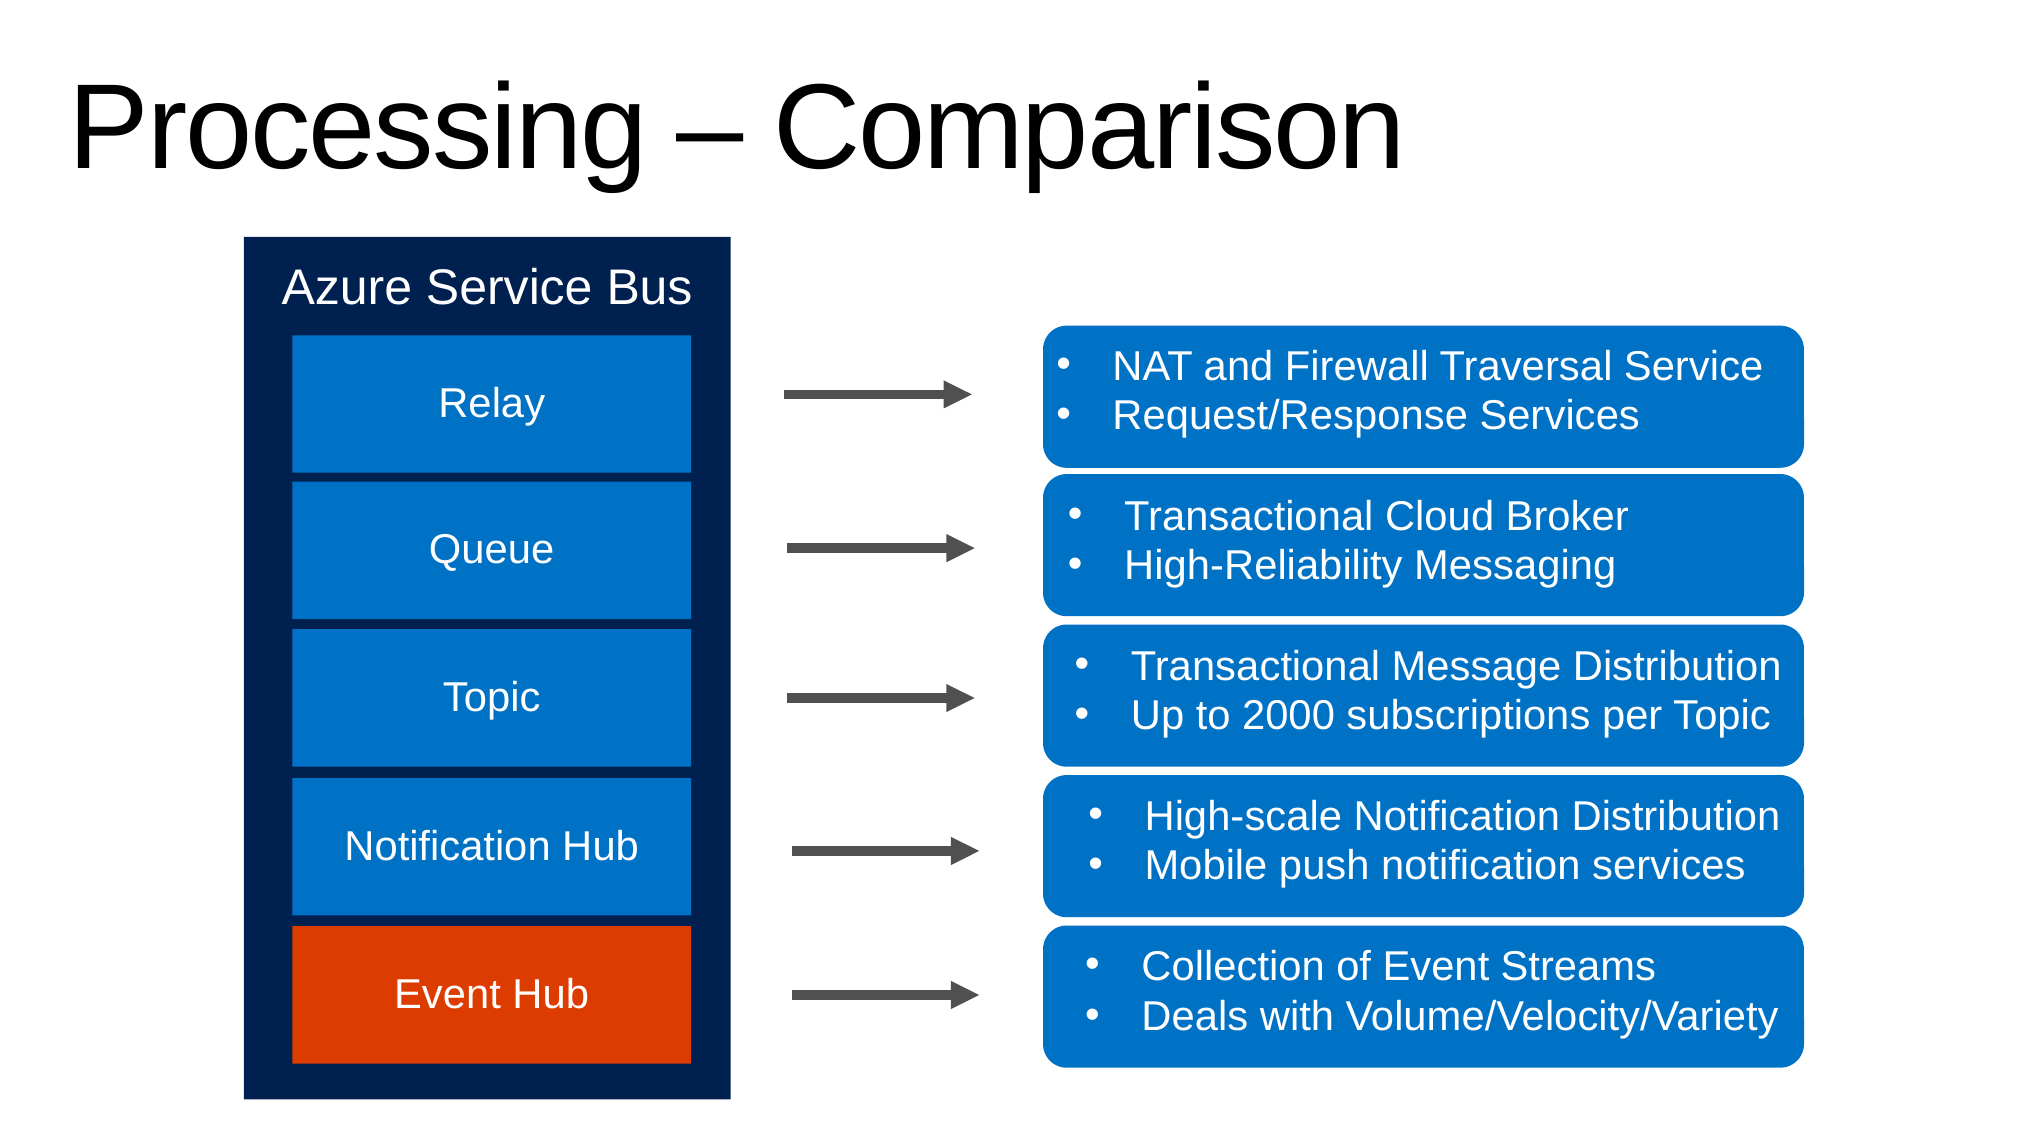

# Processing – Comparison
Azure Service Bus

NAT and Firewall Traversal Service
Request/Response Services
Relay

Transactional Cloud Broker
High-Reliability Messaging
Queue

Topic
Transactional Message Distribution
Up to 2000 subscriptions per Topic

Notification Hub
High-scale Notification Distribution
Mobile push notification services

Event Hub
Collection of Event Streams
Deals with Volume/Velocity/Variety